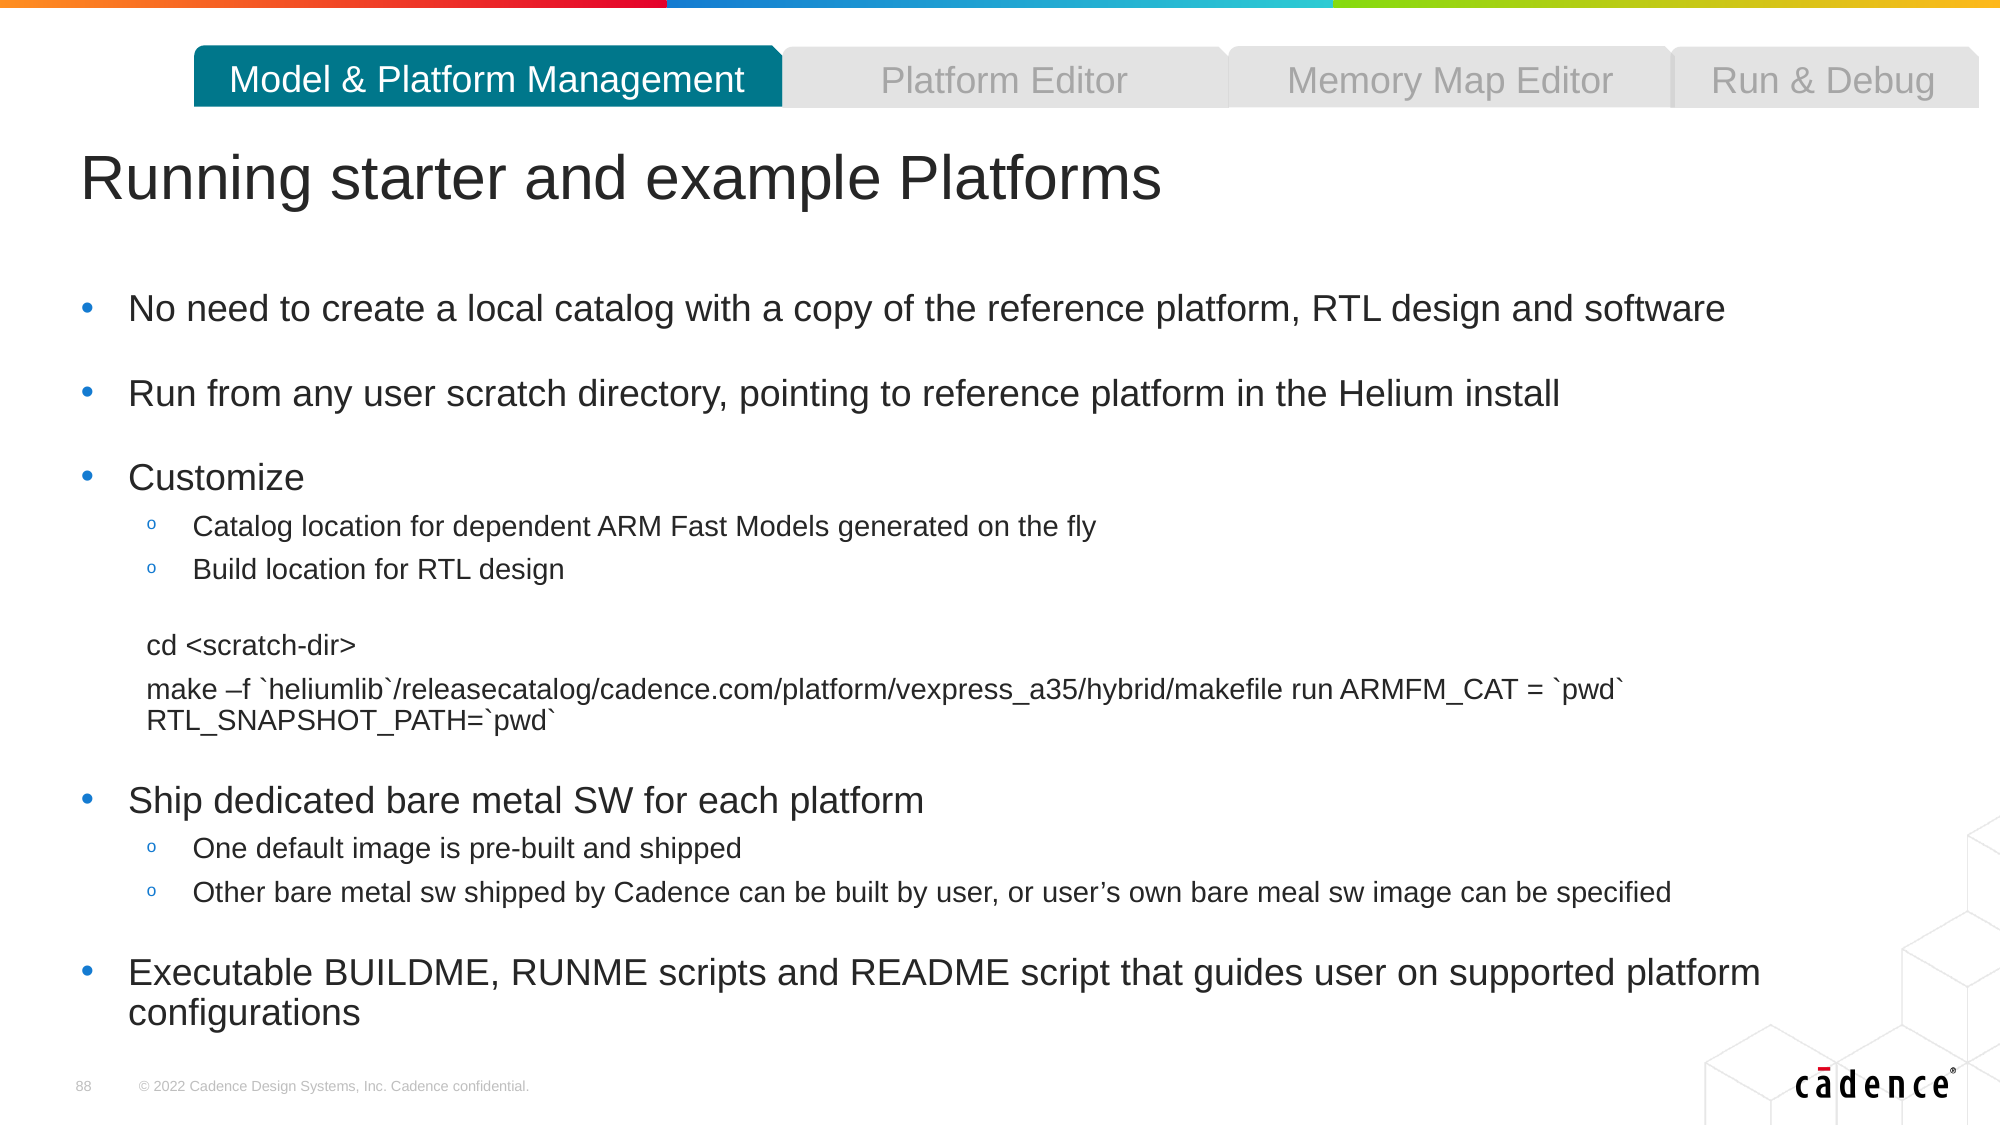

Model & Platform Management
Memory Map Editor
Platform Editor
Run & Debug
# Running starter and example Platforms
No need to create a local catalog with a copy of the reference platform, RTL design and software
Run from any user scratch directory, pointing to reference platform in the Helium install
Customize
Catalog location for dependent ARM Fast Models generated on the fly
Build location for RTL design
cd <scratch-dir>
make –f `heliumlib`/releasecatalog/cadence.com/platform/vexpress_a35/hybrid/makefile run ARMFM_CAT = `pwd` RTL_SNAPSHOT_PATH=`pwd`
Ship dedicated bare metal SW for each platform
One default image is pre-built and shipped
Other bare metal sw shipped by Cadence can be built by user, or user’s own bare meal sw image can be specified
Executable BUILDME, RUNME scripts and README script that guides user on supported platform configurations